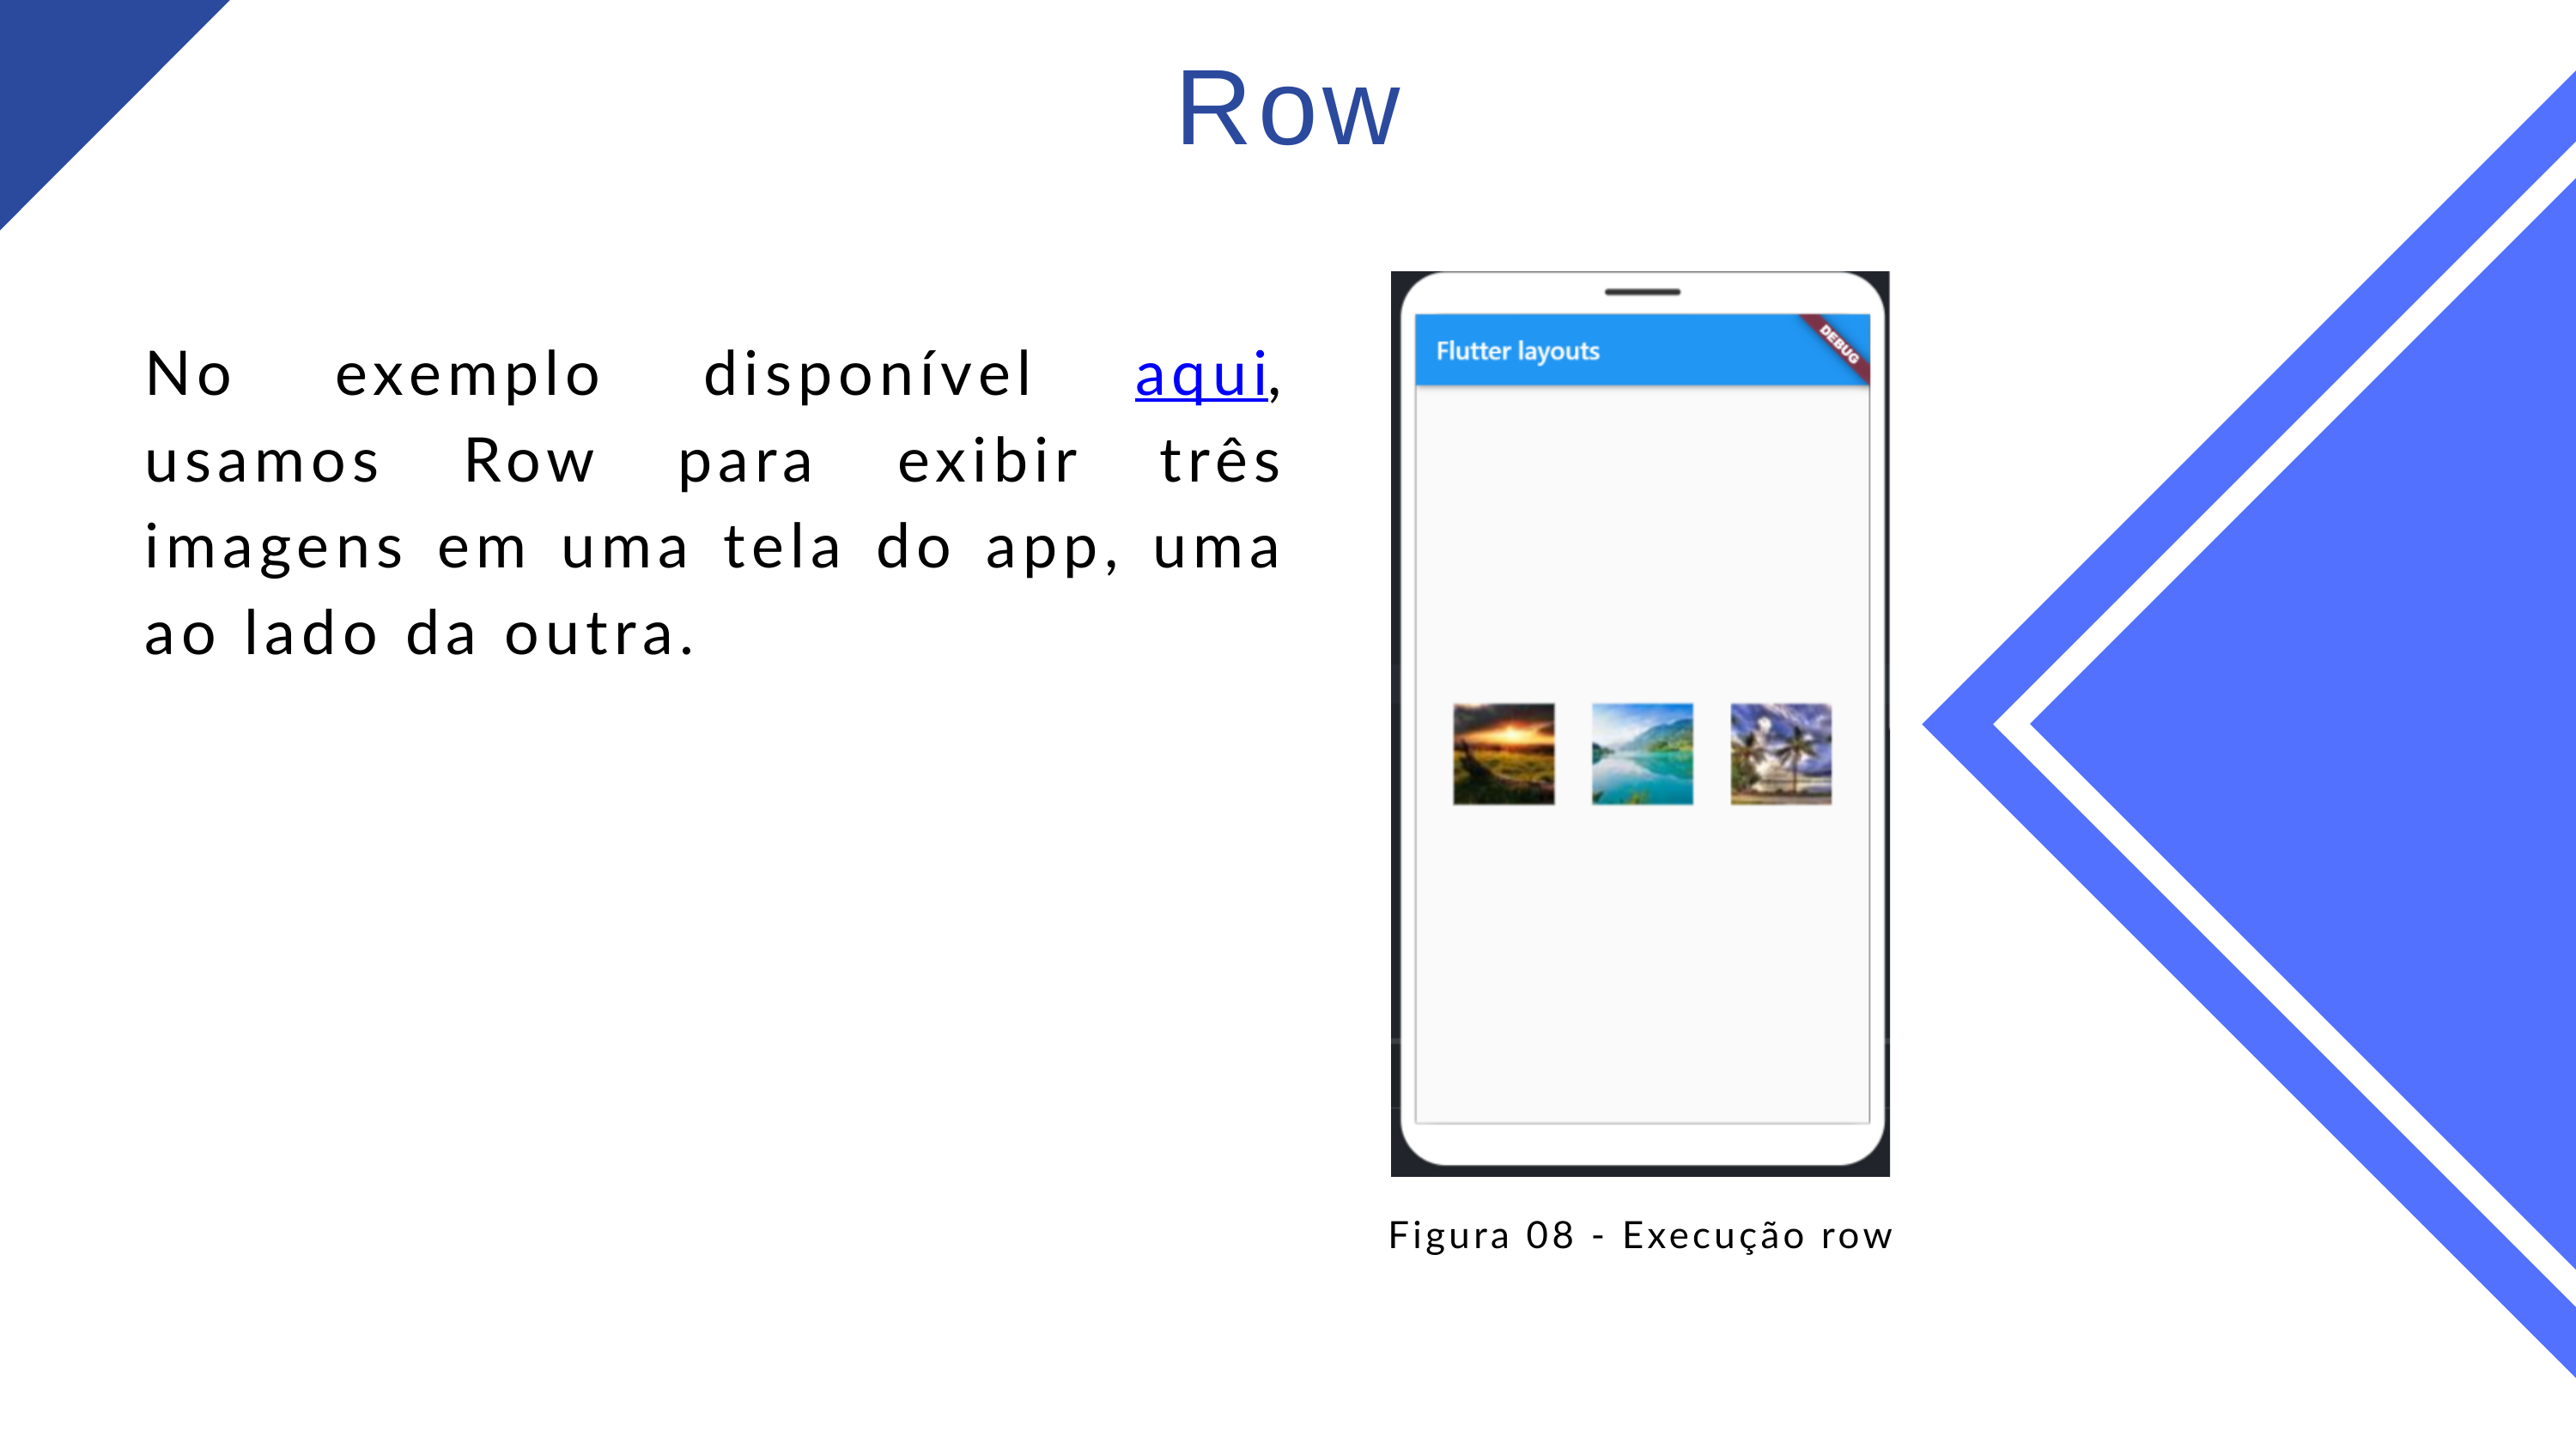

Row

No exemplo disponível aqui, usamos Row para exibir três imagens em uma tela do app, uma ao lado da outra.
Figura 08 - Execução row